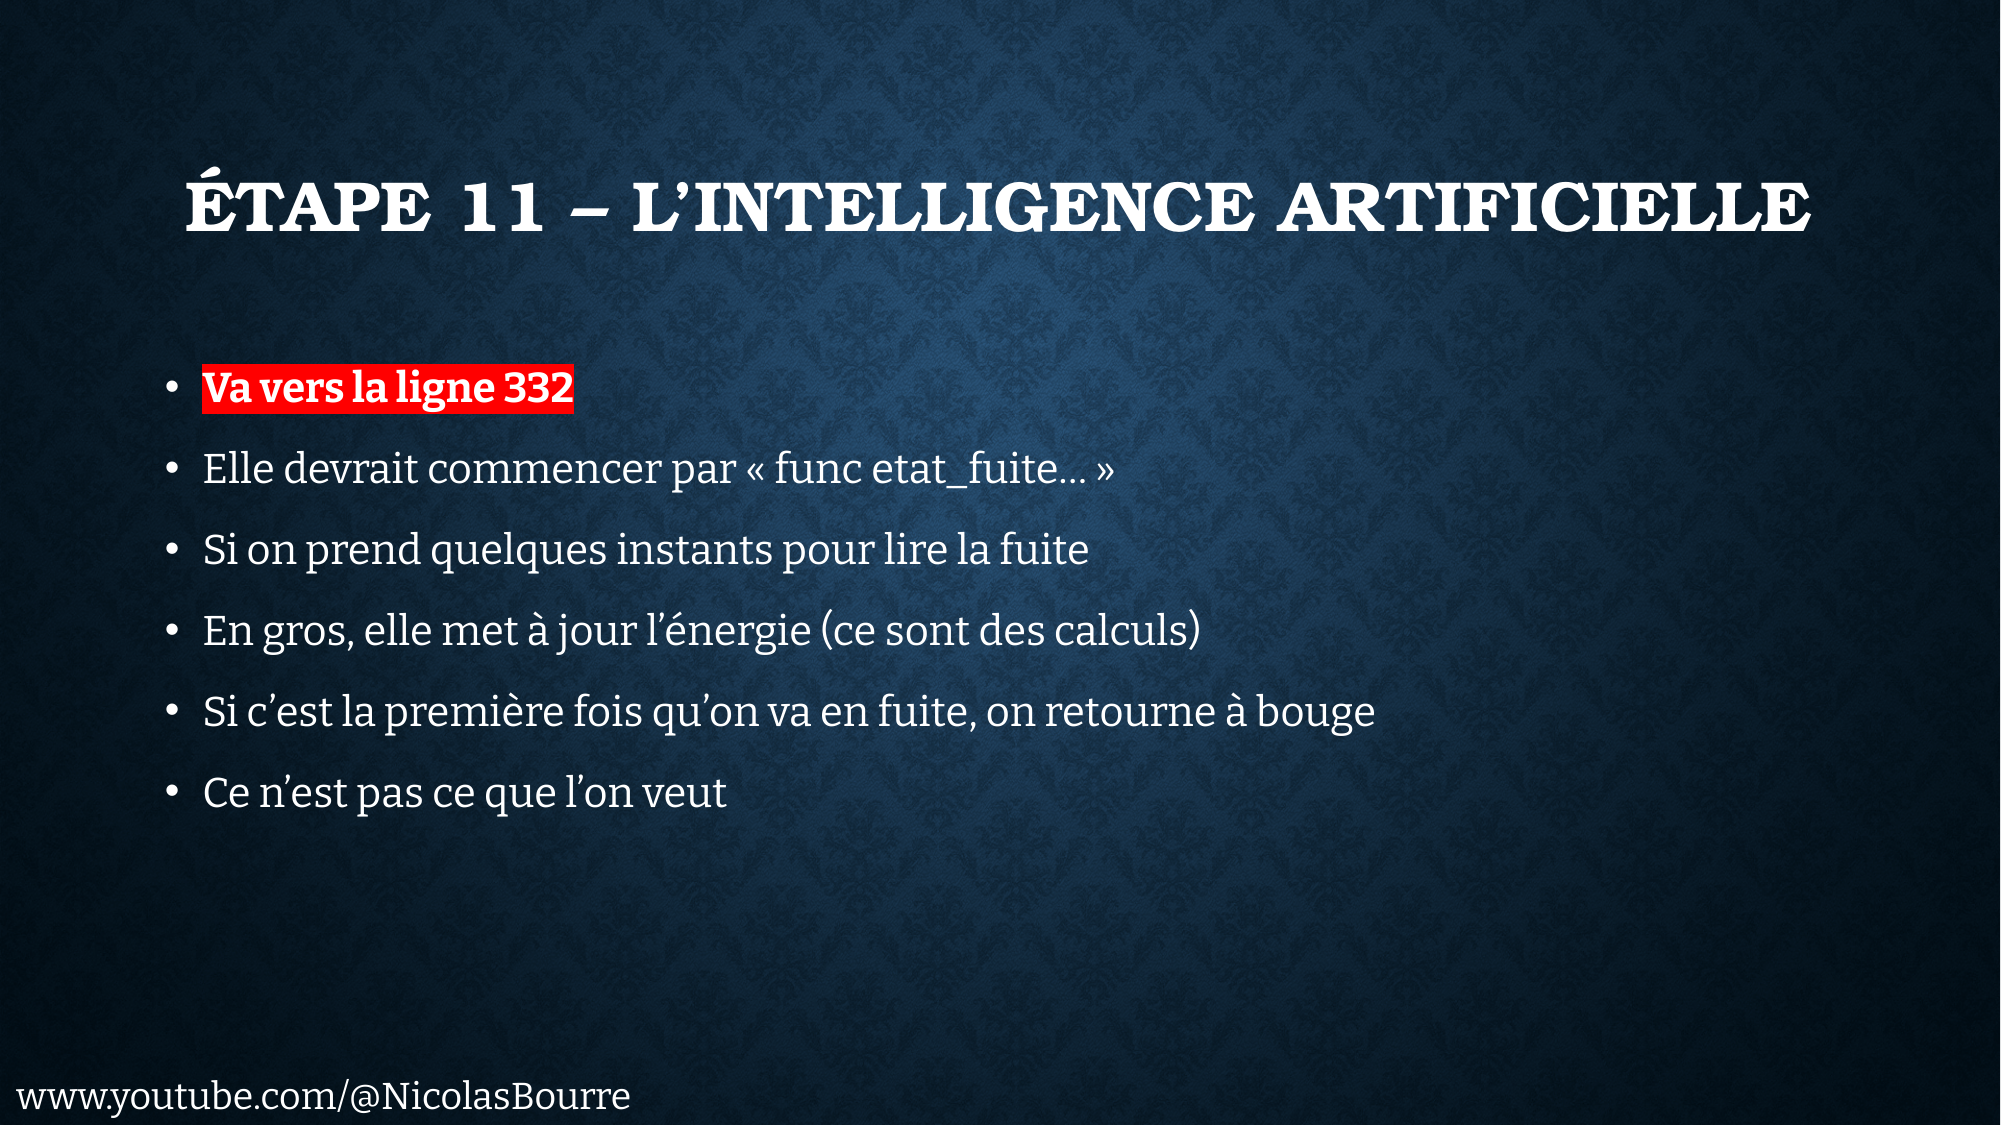

# Étape 11 – l’intelligence artificielle
Va vers la ligne 332
Elle devrait commencer par « func etat_fuite… »
Si on prend quelques instants pour lire la fuite
En gros, elle met à jour l’énergie (ce sont des calculs)
Si c’est la première fois qu’on va en fuite, on retourne à bouge
Ce n’est pas ce que l’on veut